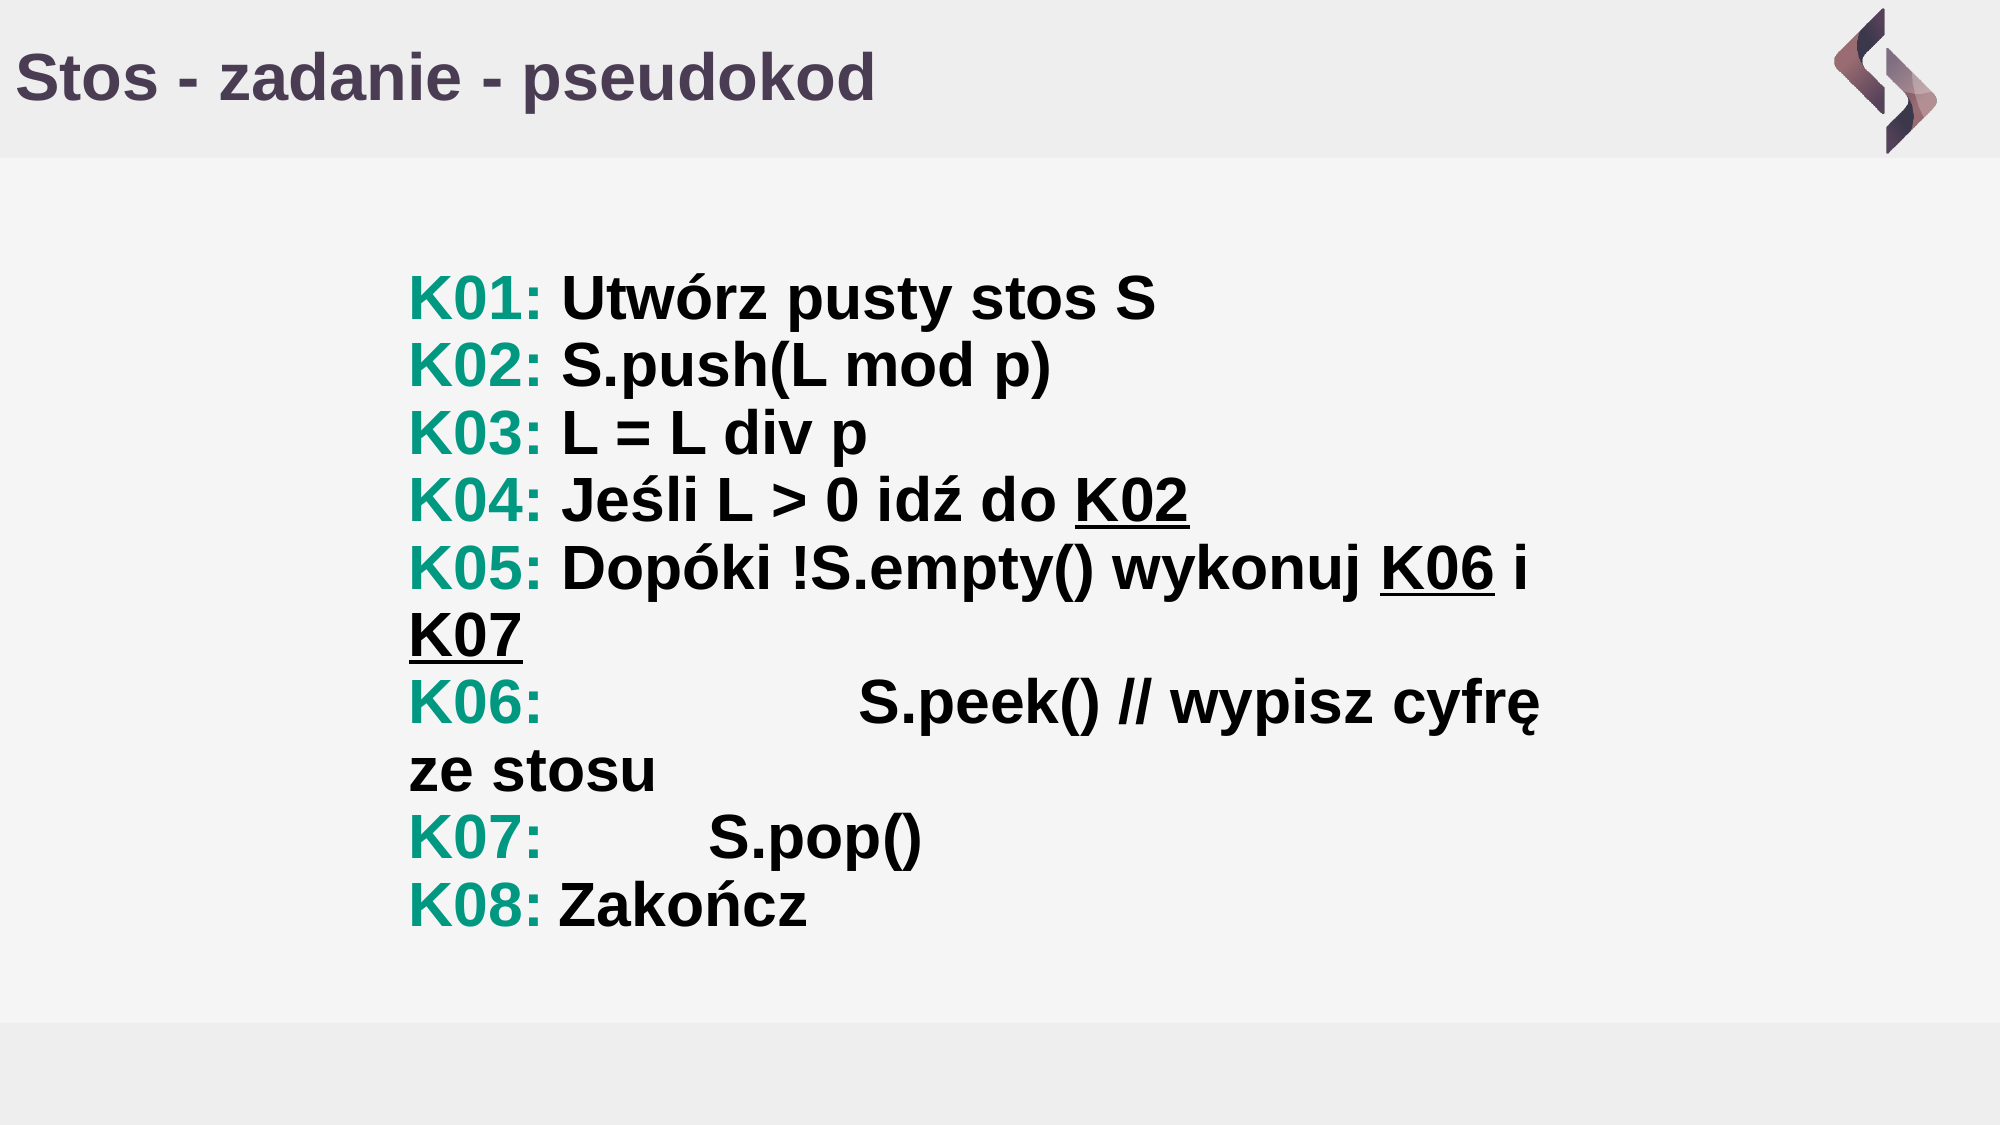

# Stos - zadanie - pseudokod
K01: Utwórz pusty stos S
K02: S.push(L mod p)
K03: L = L div p
K04: Jeśli L > 0 idź do K02
K05: Dopóki !S.empty() wykonuj K06 i K07
K06: 		S.peek() // wypisz cyfrę ze stosu
K07:		S.pop()
K08:	Zakończ